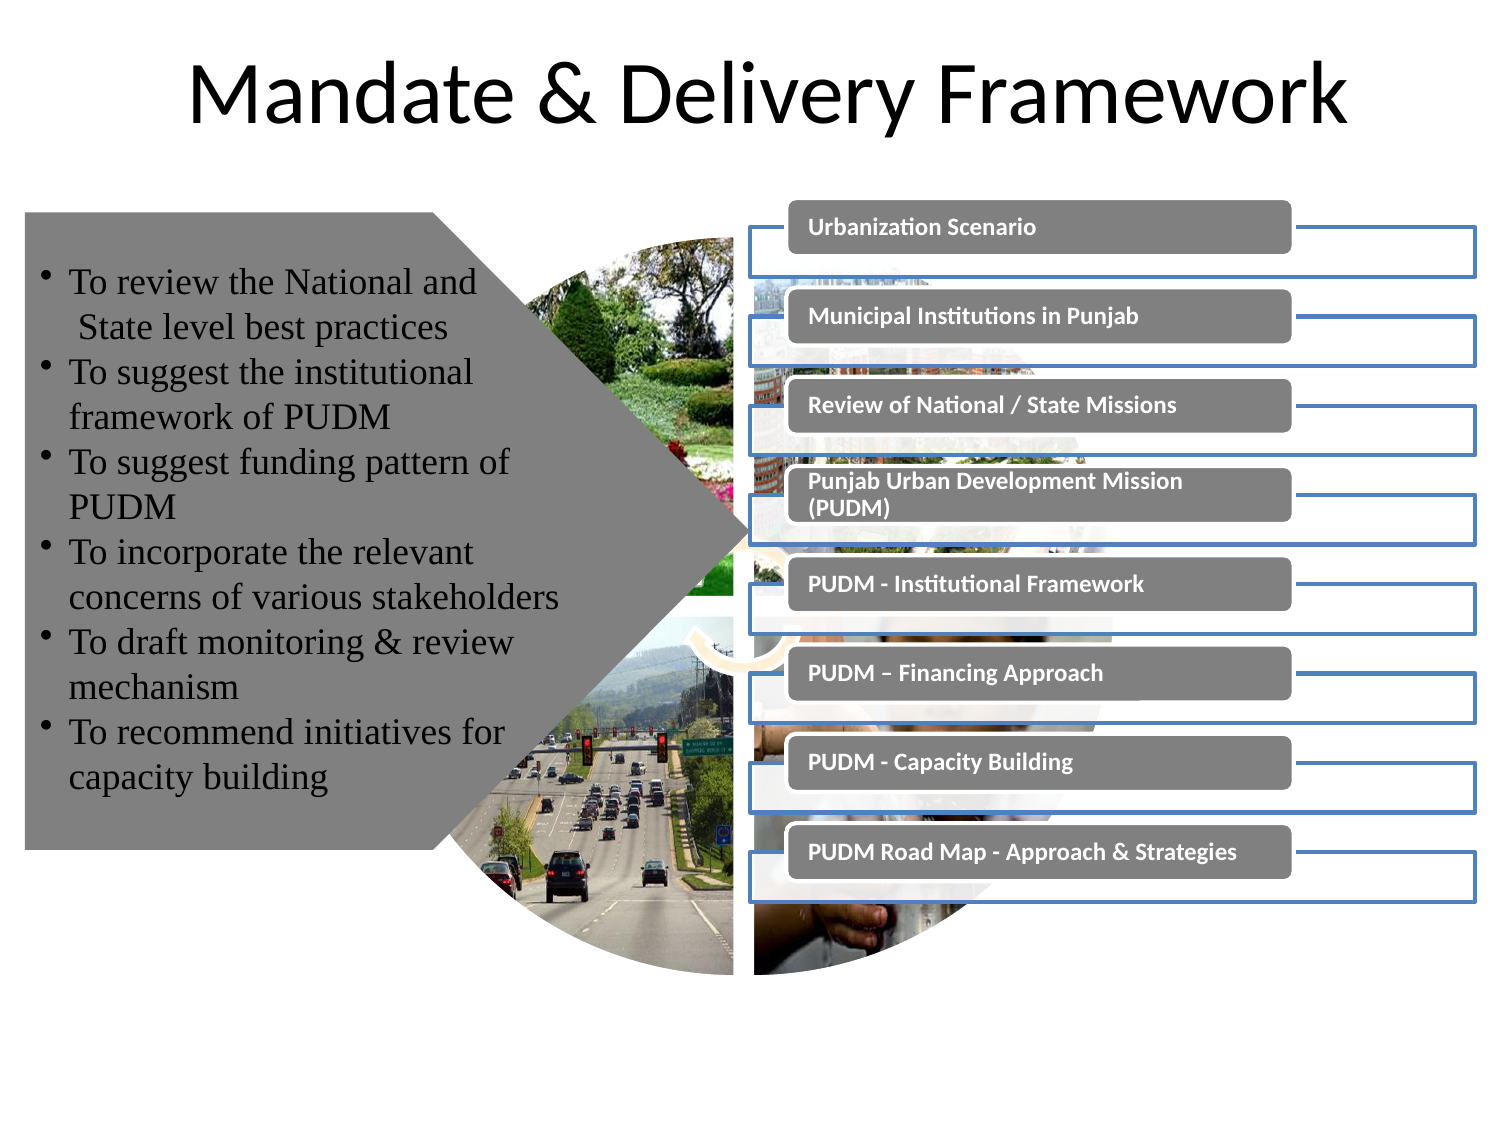

# Mandate & Delivery Framework
Urbanization Scenario
Municipal Institutions in Punjab
Review of National / State Missions
Punjab Urban Development Mission (PUDM)
PUDM - Institutional Framework
PUDM – Financing Approach
PUDM - Capacity Building
PUDM Road Map - Approach & Strategies

To review the National and
    State level best practices
To suggest the institutional framework of PUDM
To suggest funding pattern of PUDM
To incorporate the relevant concerns of various stakeholders
To draft monitoring & review mechanism
To recommend initiatives for capacity building